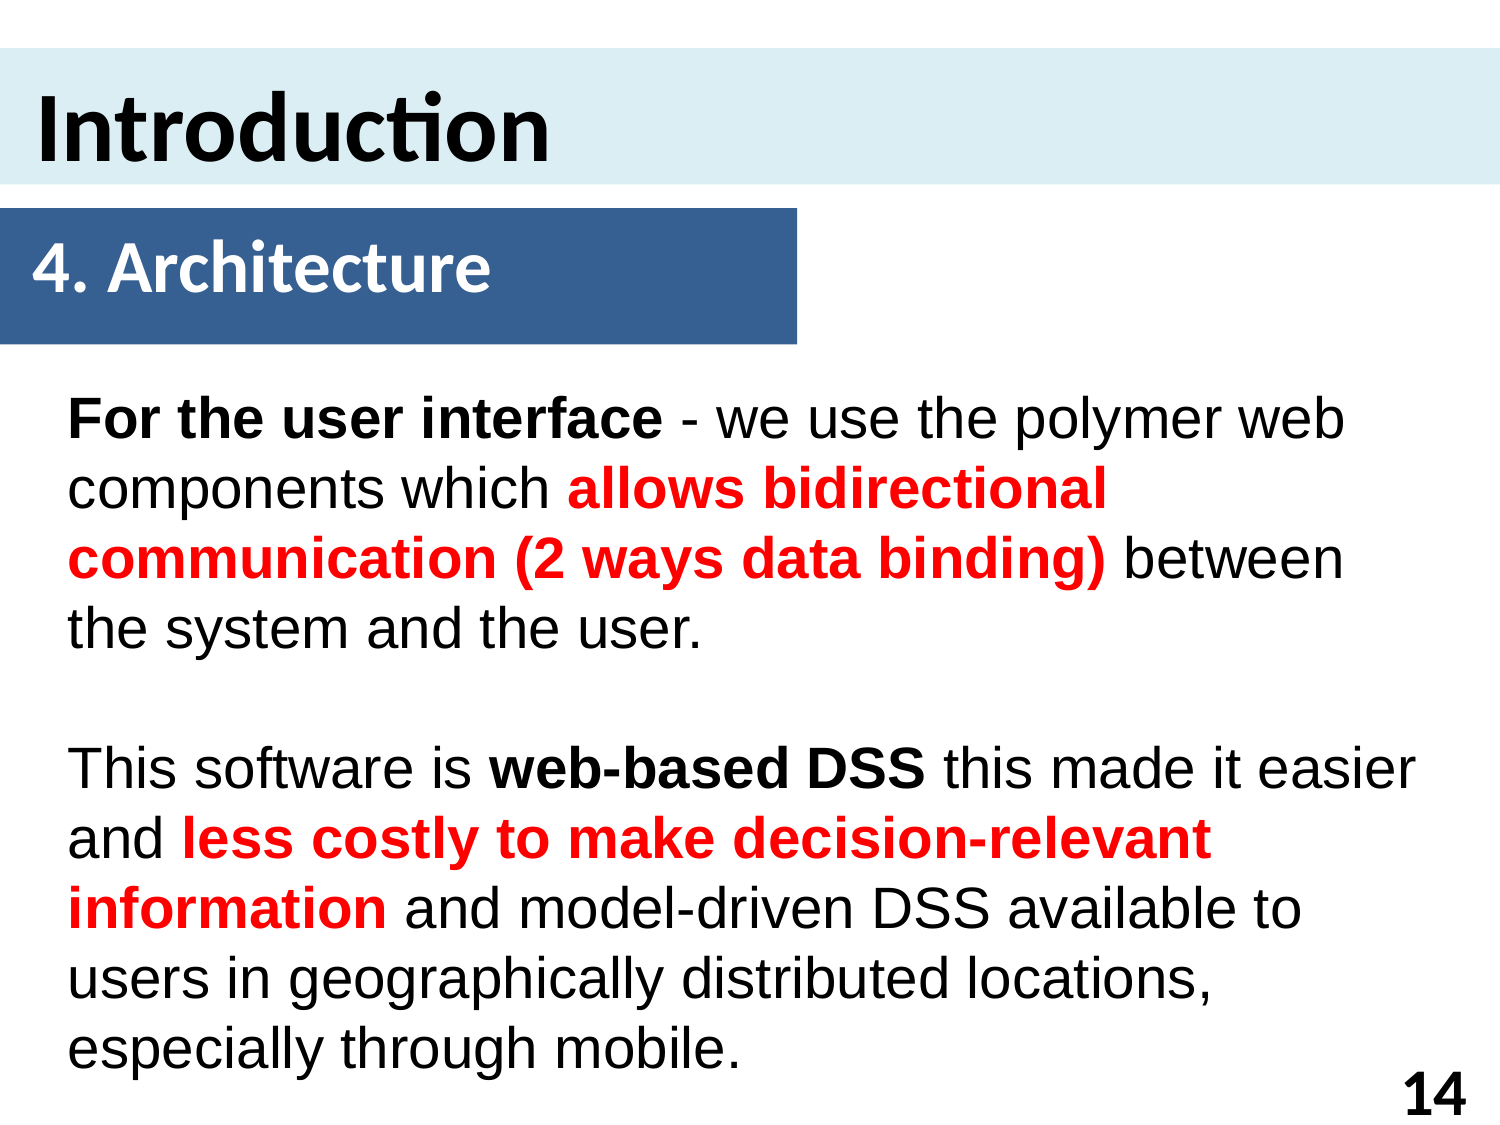

Introduction

4. Architecture
For the user interface - we use the polymer web components which allows bidirectional communication (2 ways data binding) between the system and the user.

This software is web-based DSS this made it easier and less costly to make decision-relevant information and model-driven DSS available to users in geographically distributed locations, especially through mobile.
14